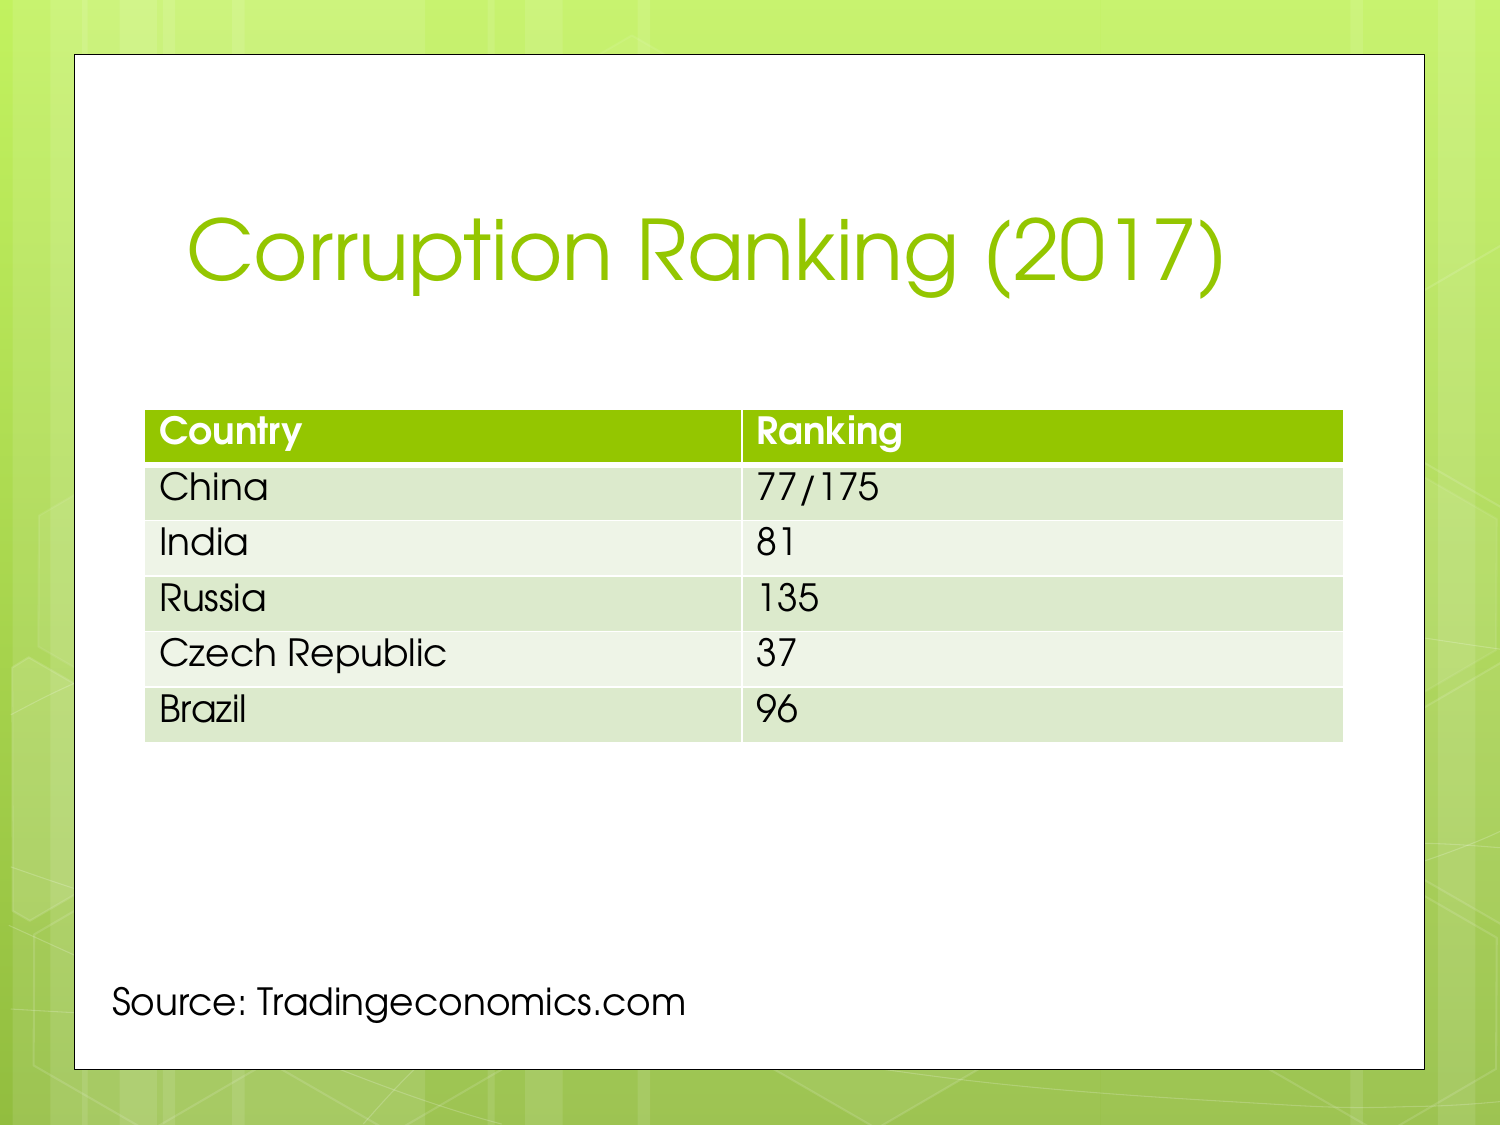

# Corruption Ranking (2017)
| Country | Ranking |
| --- | --- |
| China | 77/175 |
| India | 81 |
| Russia | 135 |
| Czech Republic | 37 |
| Brazil | 96 |
Source: Tradingeconomics.com